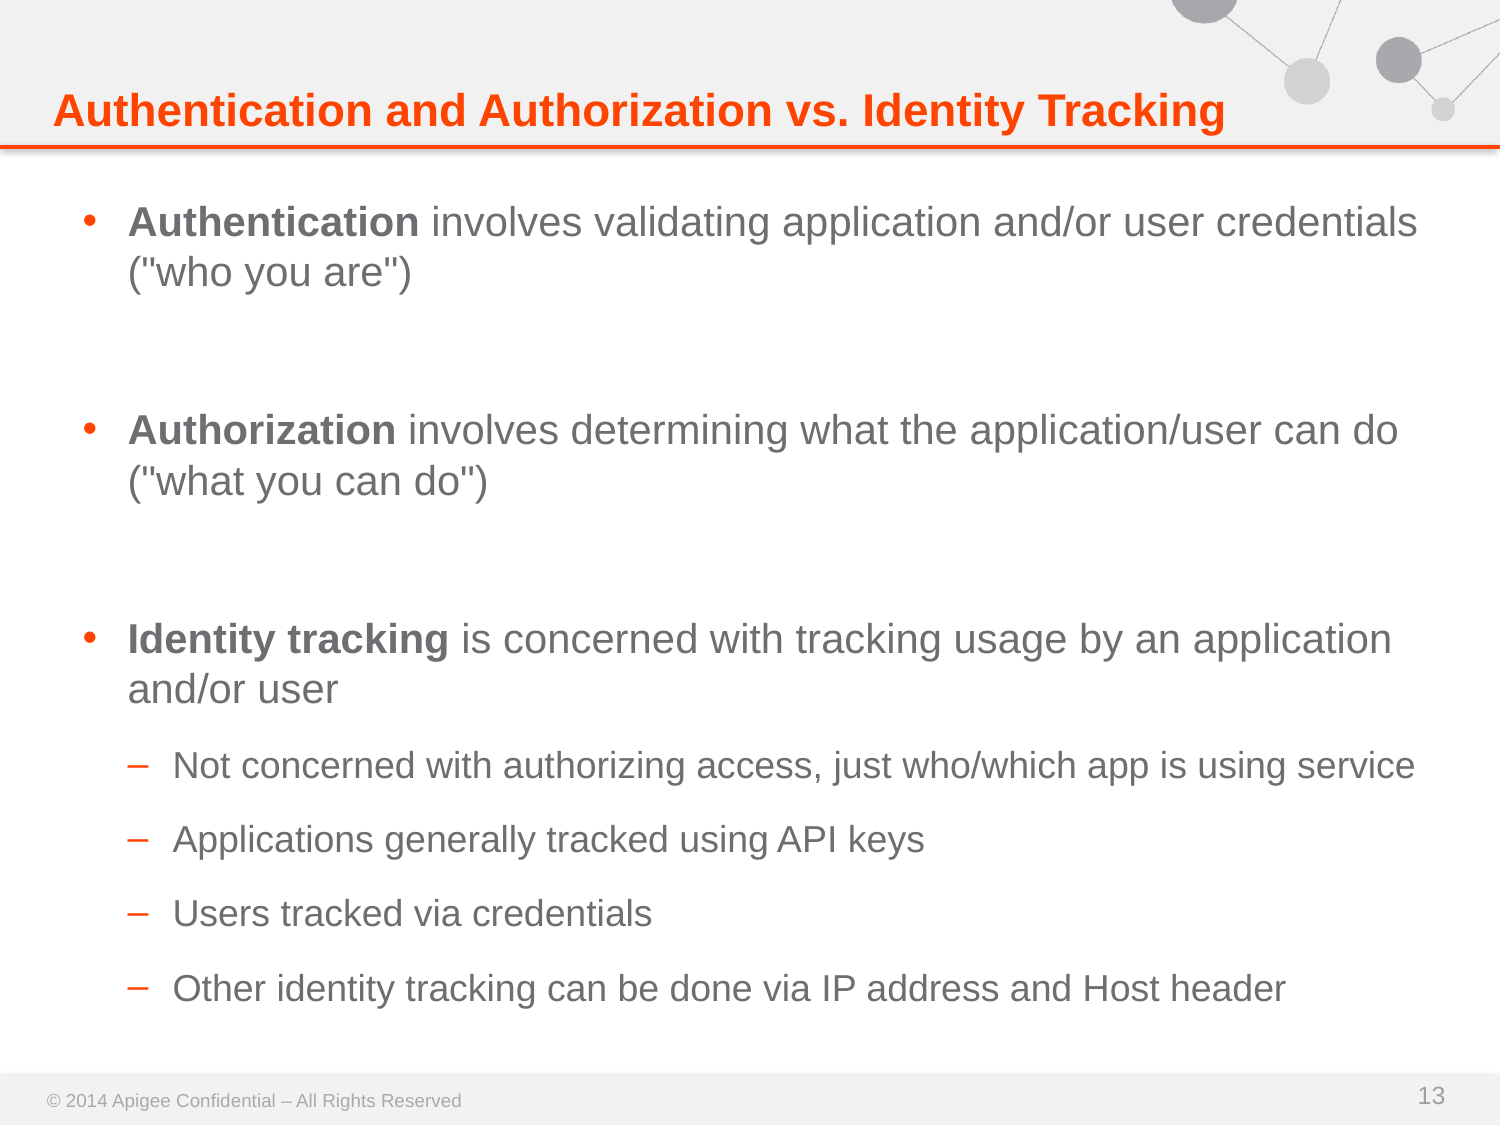

# Authentication and Authorization vs. Identity Tracking
Authentication involves validating application and/or user credentials ("who you are")

Authorization involves determining what the application/user can do ("what you can do")

Identity tracking is concerned with tracking usage by an application and/or user
Not concerned with authorizing access, just who/which app is using service
Applications generally tracked using API keys
Users tracked via credentials
Other identity tracking can be done via IP address and Host header
13